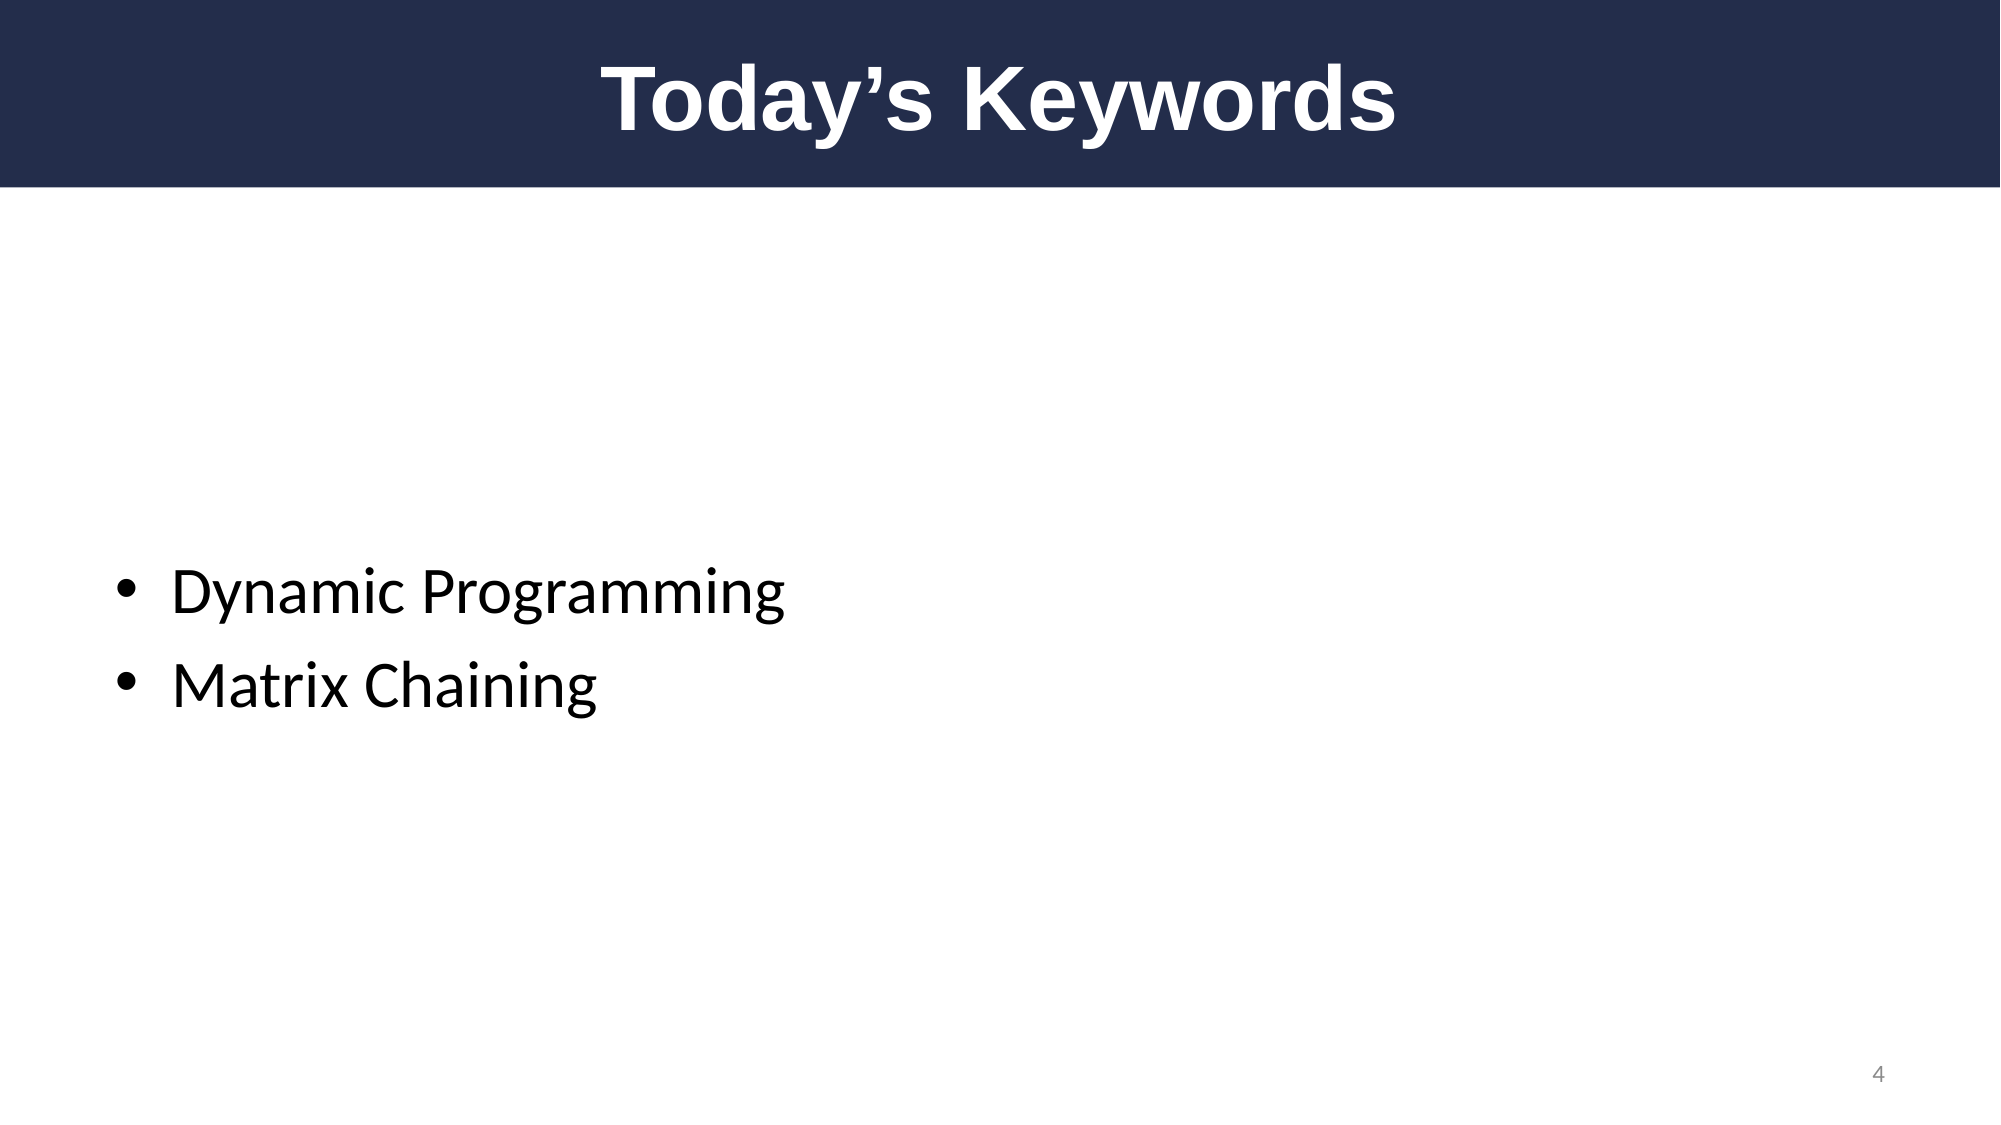

# Today’s Keywords
Dynamic Programming
Matrix Chaining
4